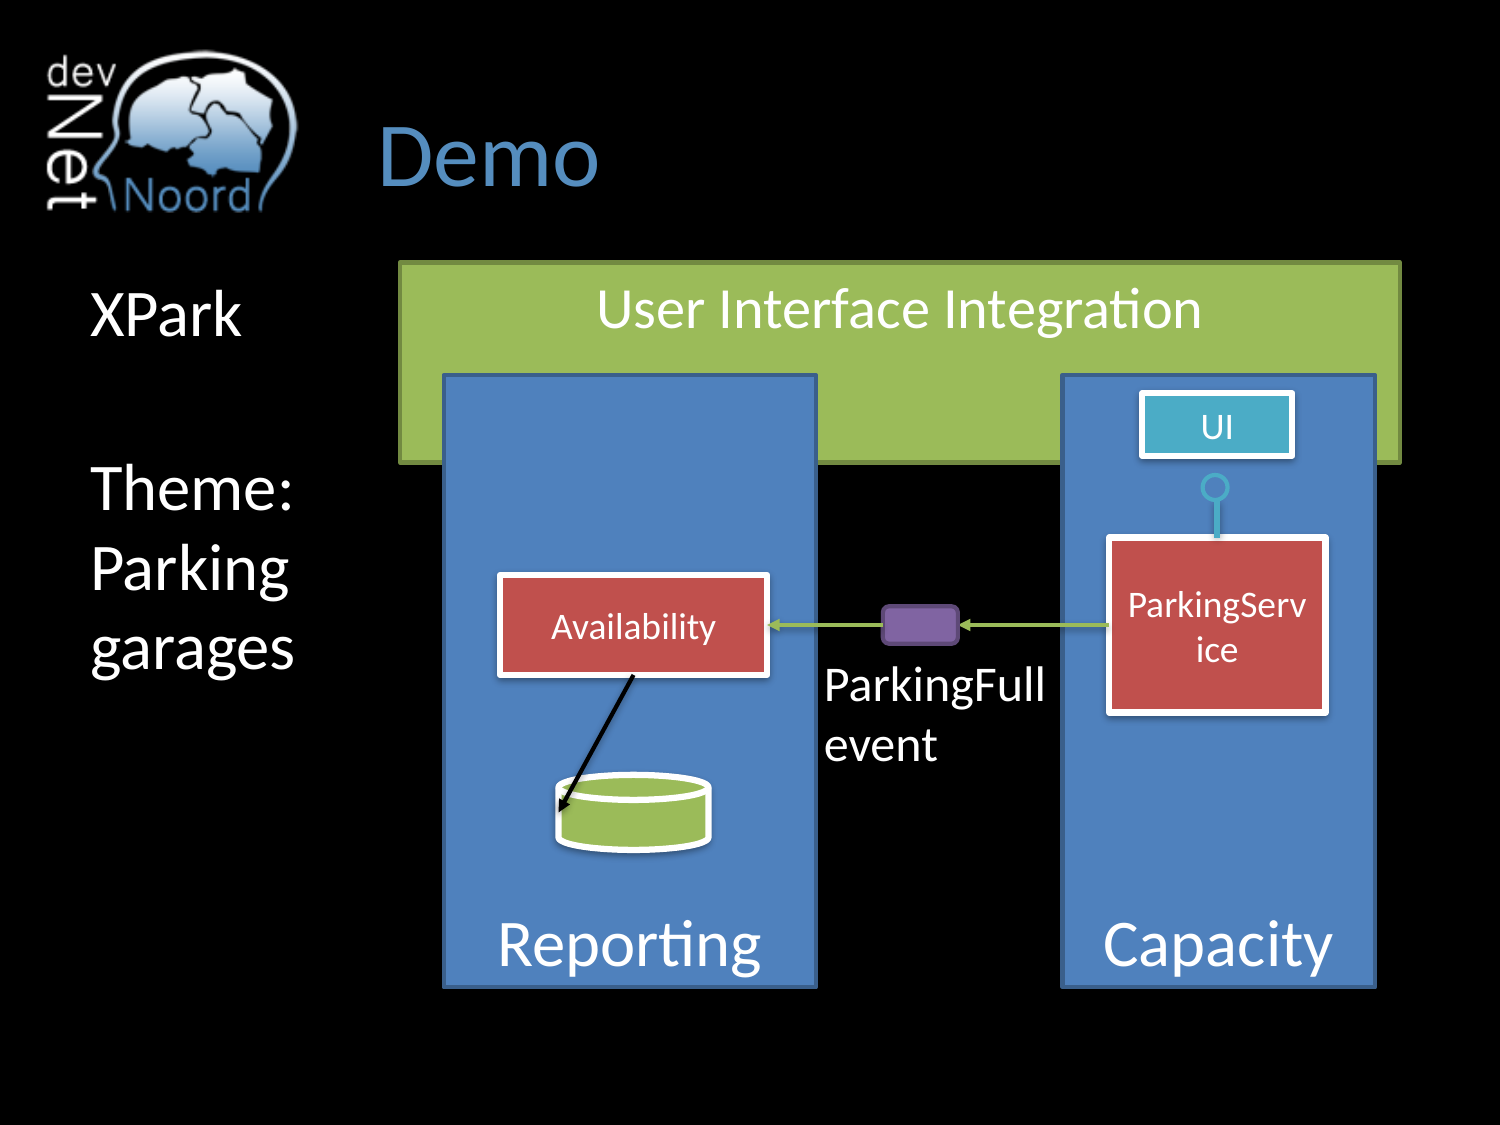

# Demo
XPark
Theme: Parking garages

User Interface Integration
Reporting
Capacity
UI

ParkingService
Availability

ParkingFull
event